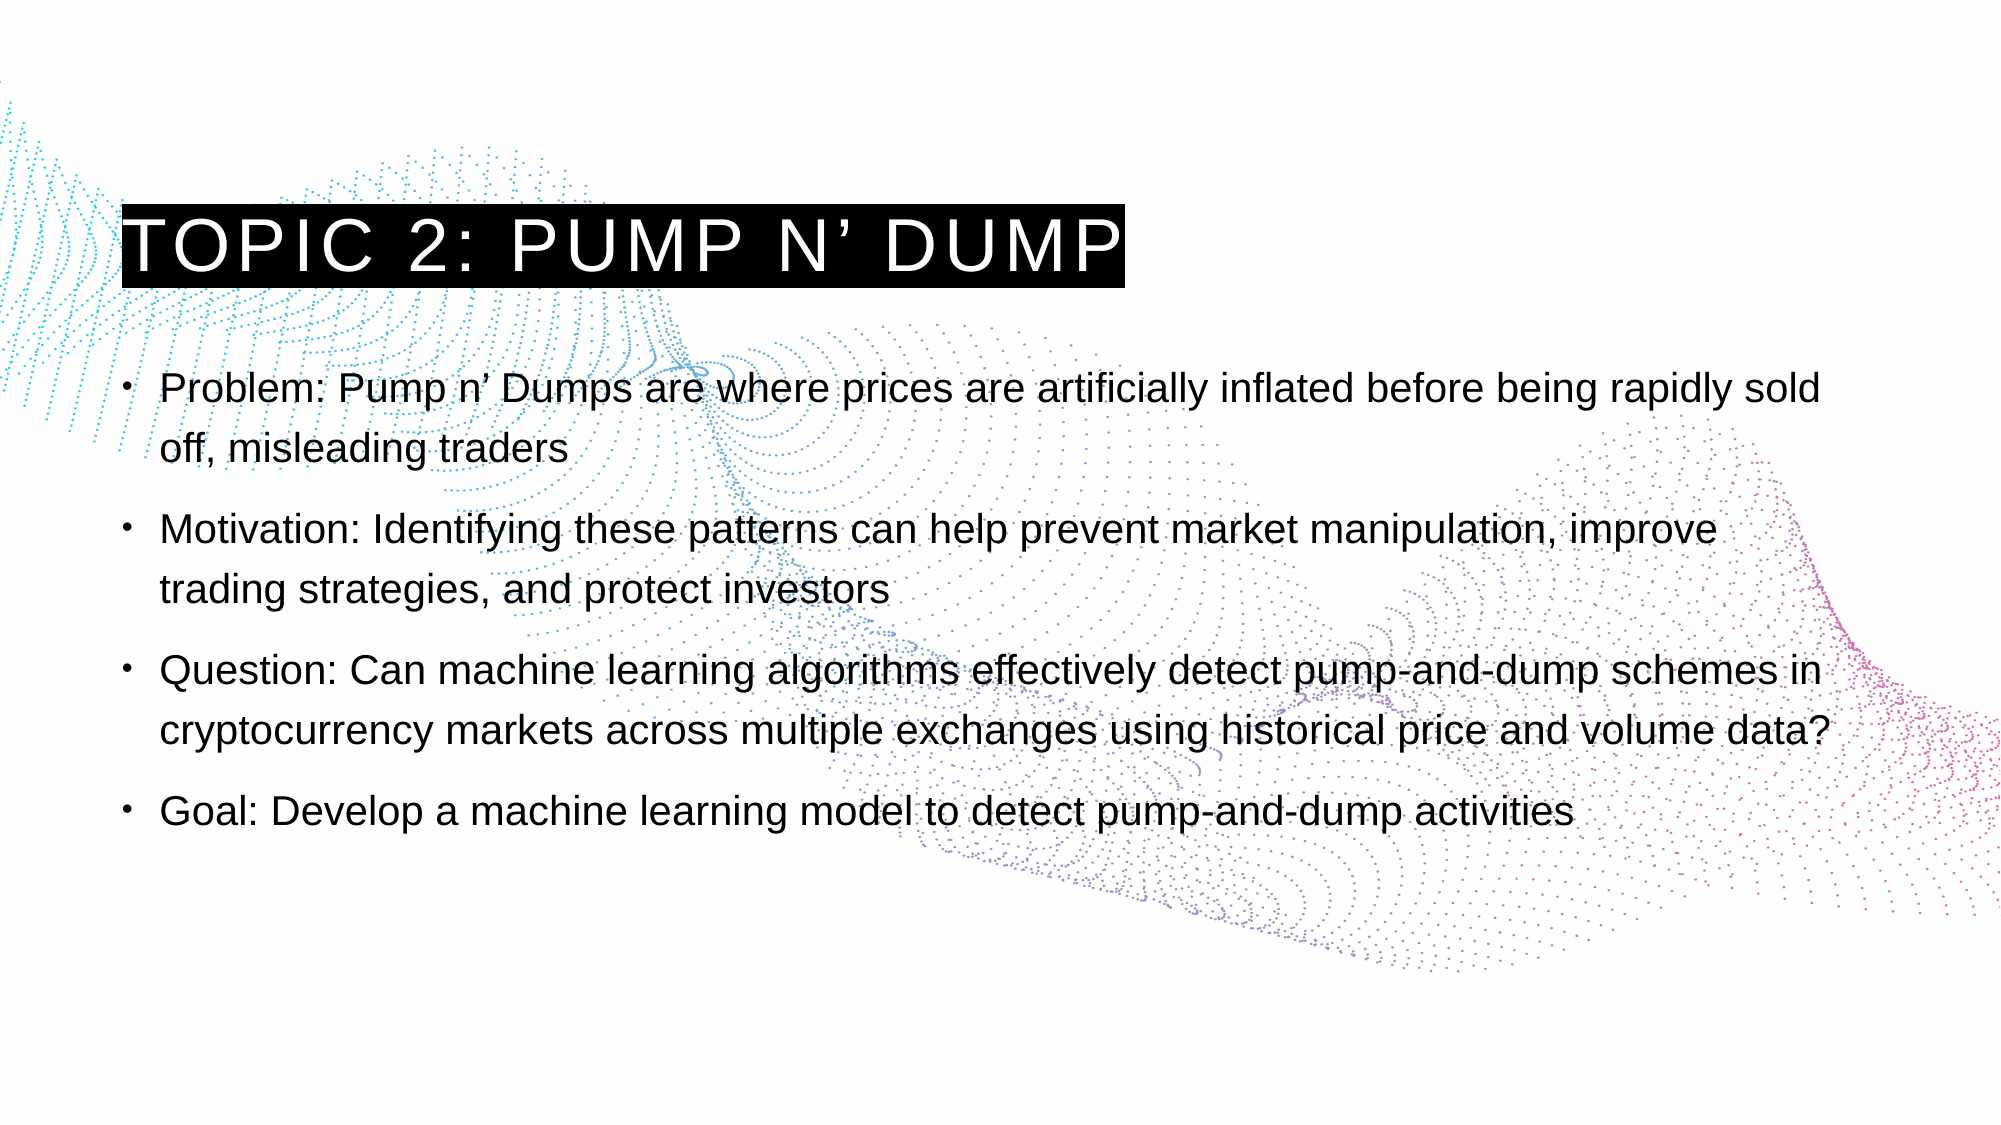

# Topic 2: Pump n’ Dump
Problem: Pump n’ Dumps are where prices are artificially inflated before being rapidly sold off, misleading traders
Motivation: Identifying these patterns can help prevent market manipulation, improve trading strategies, and protect investors
Question: Can machine learning algorithms effectively detect pump-and-dump schemes in cryptocurrency markets across multiple exchanges using historical price and volume data?
Goal: Develop a machine learning model to detect pump-and-dump activities